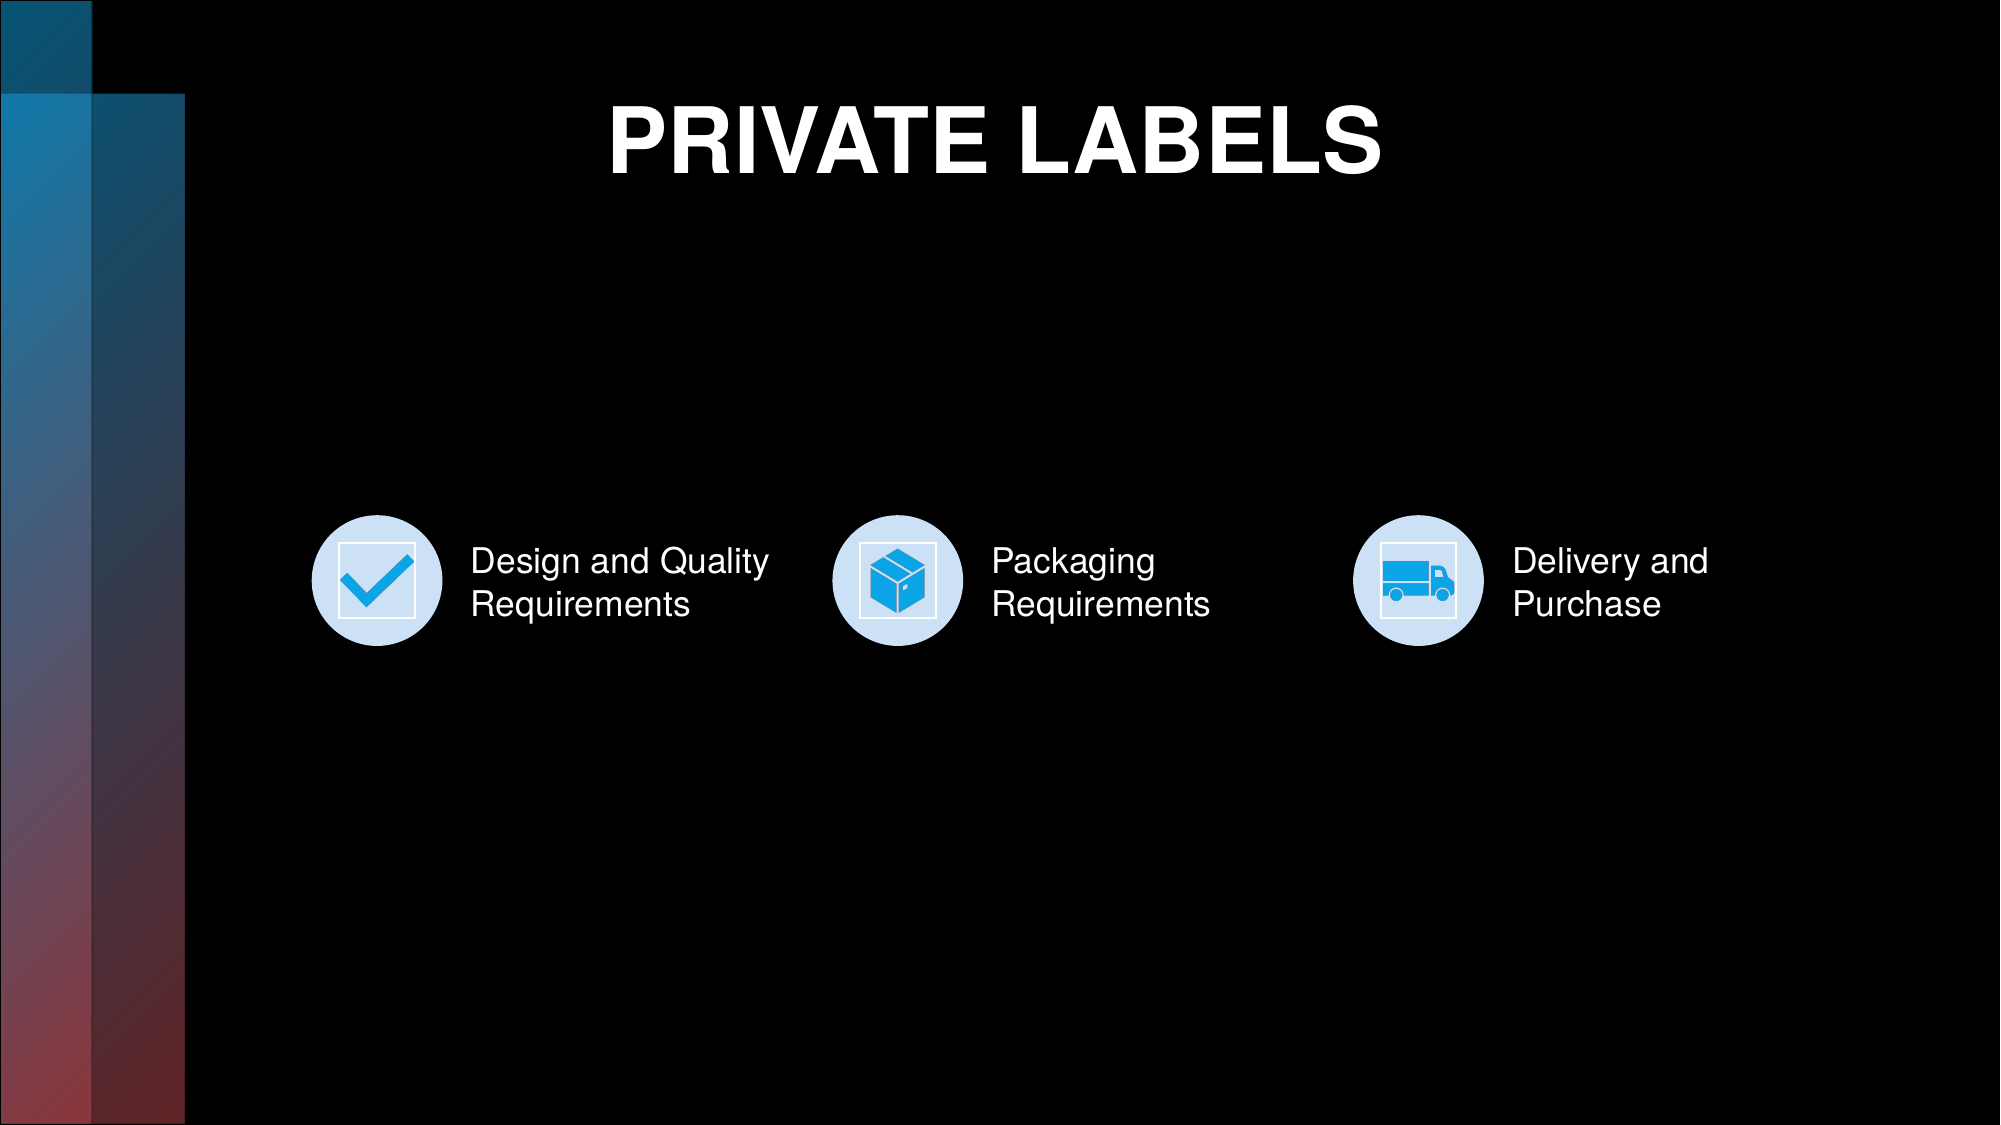

# PRIVATE LABELS
Design and Quality Requirements
Packaging Requirements
Delivery and Purchase